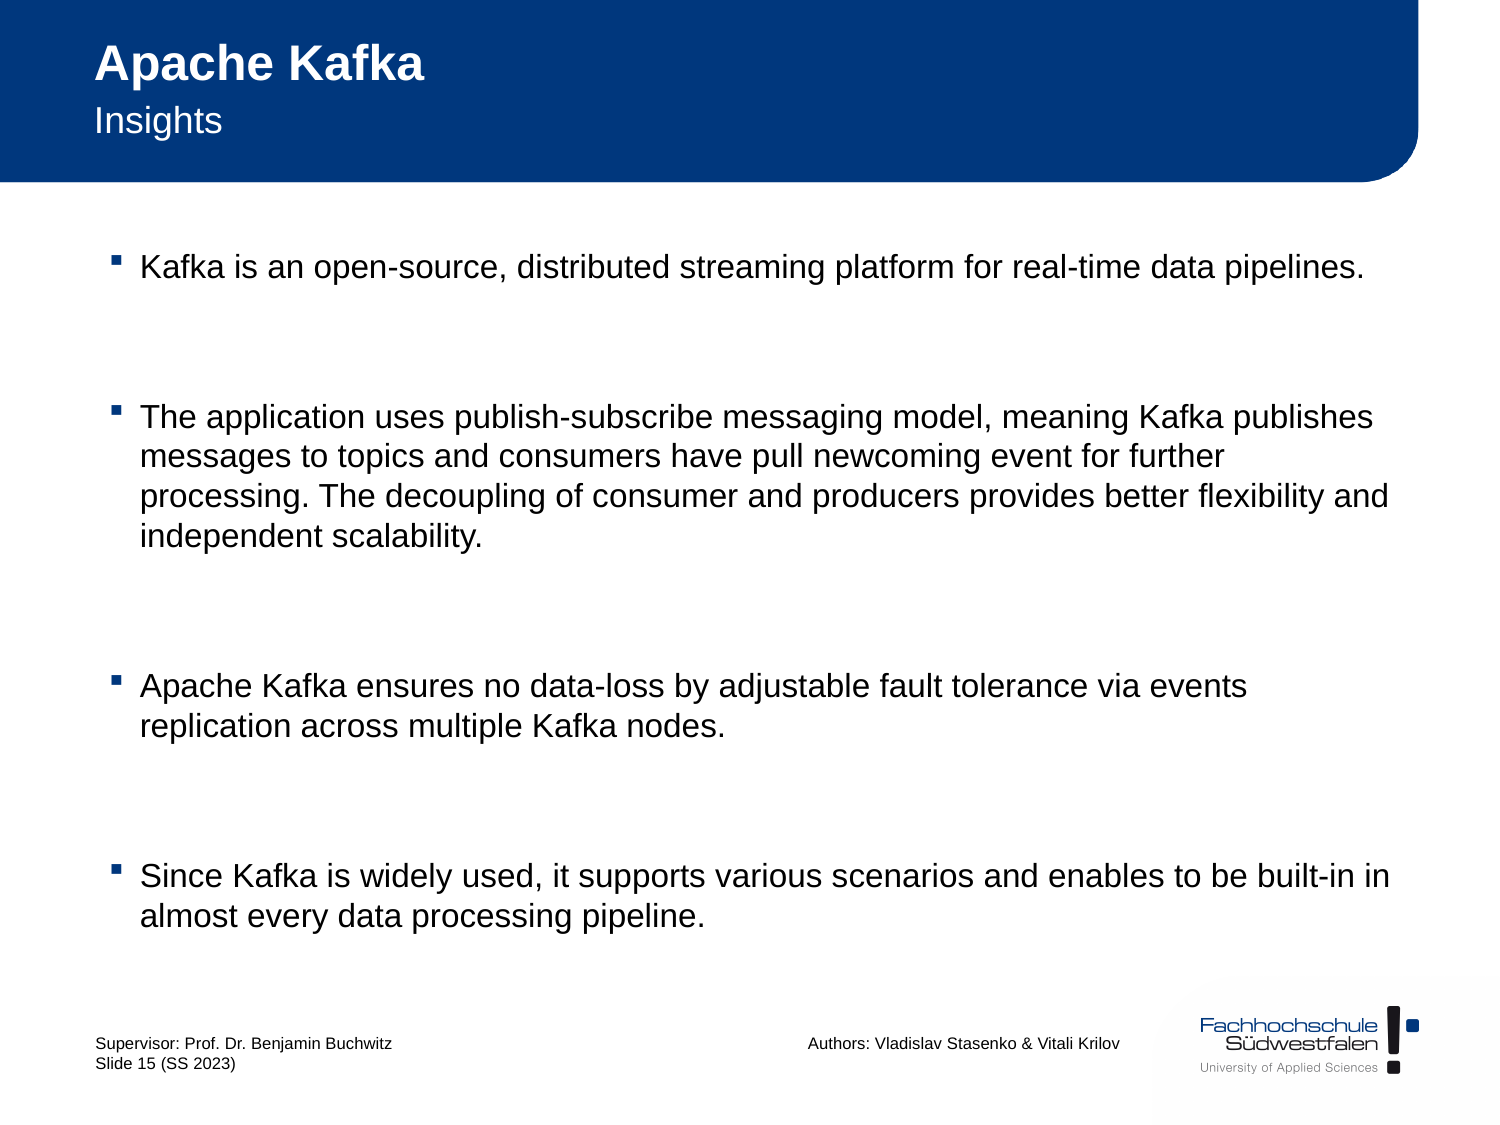

# Apache Kafka
Insights
Kafka is an open-source, distributed streaming platform for real-time data pipelines.

The application uses publish-subscribe messaging model, meaning Kafka publishes messages to topics and consumers have pull newcoming event for further processing. The decoupling of consumer and producers provides better flexibility and independent scalability.

Apache Kafka ensures no data-loss by adjustable fault tolerance via events replication across multiple Kafka nodes.

Since Kafka is widely used, it supports various scenarios and enables to be built-in in almost every data processing pipeline.